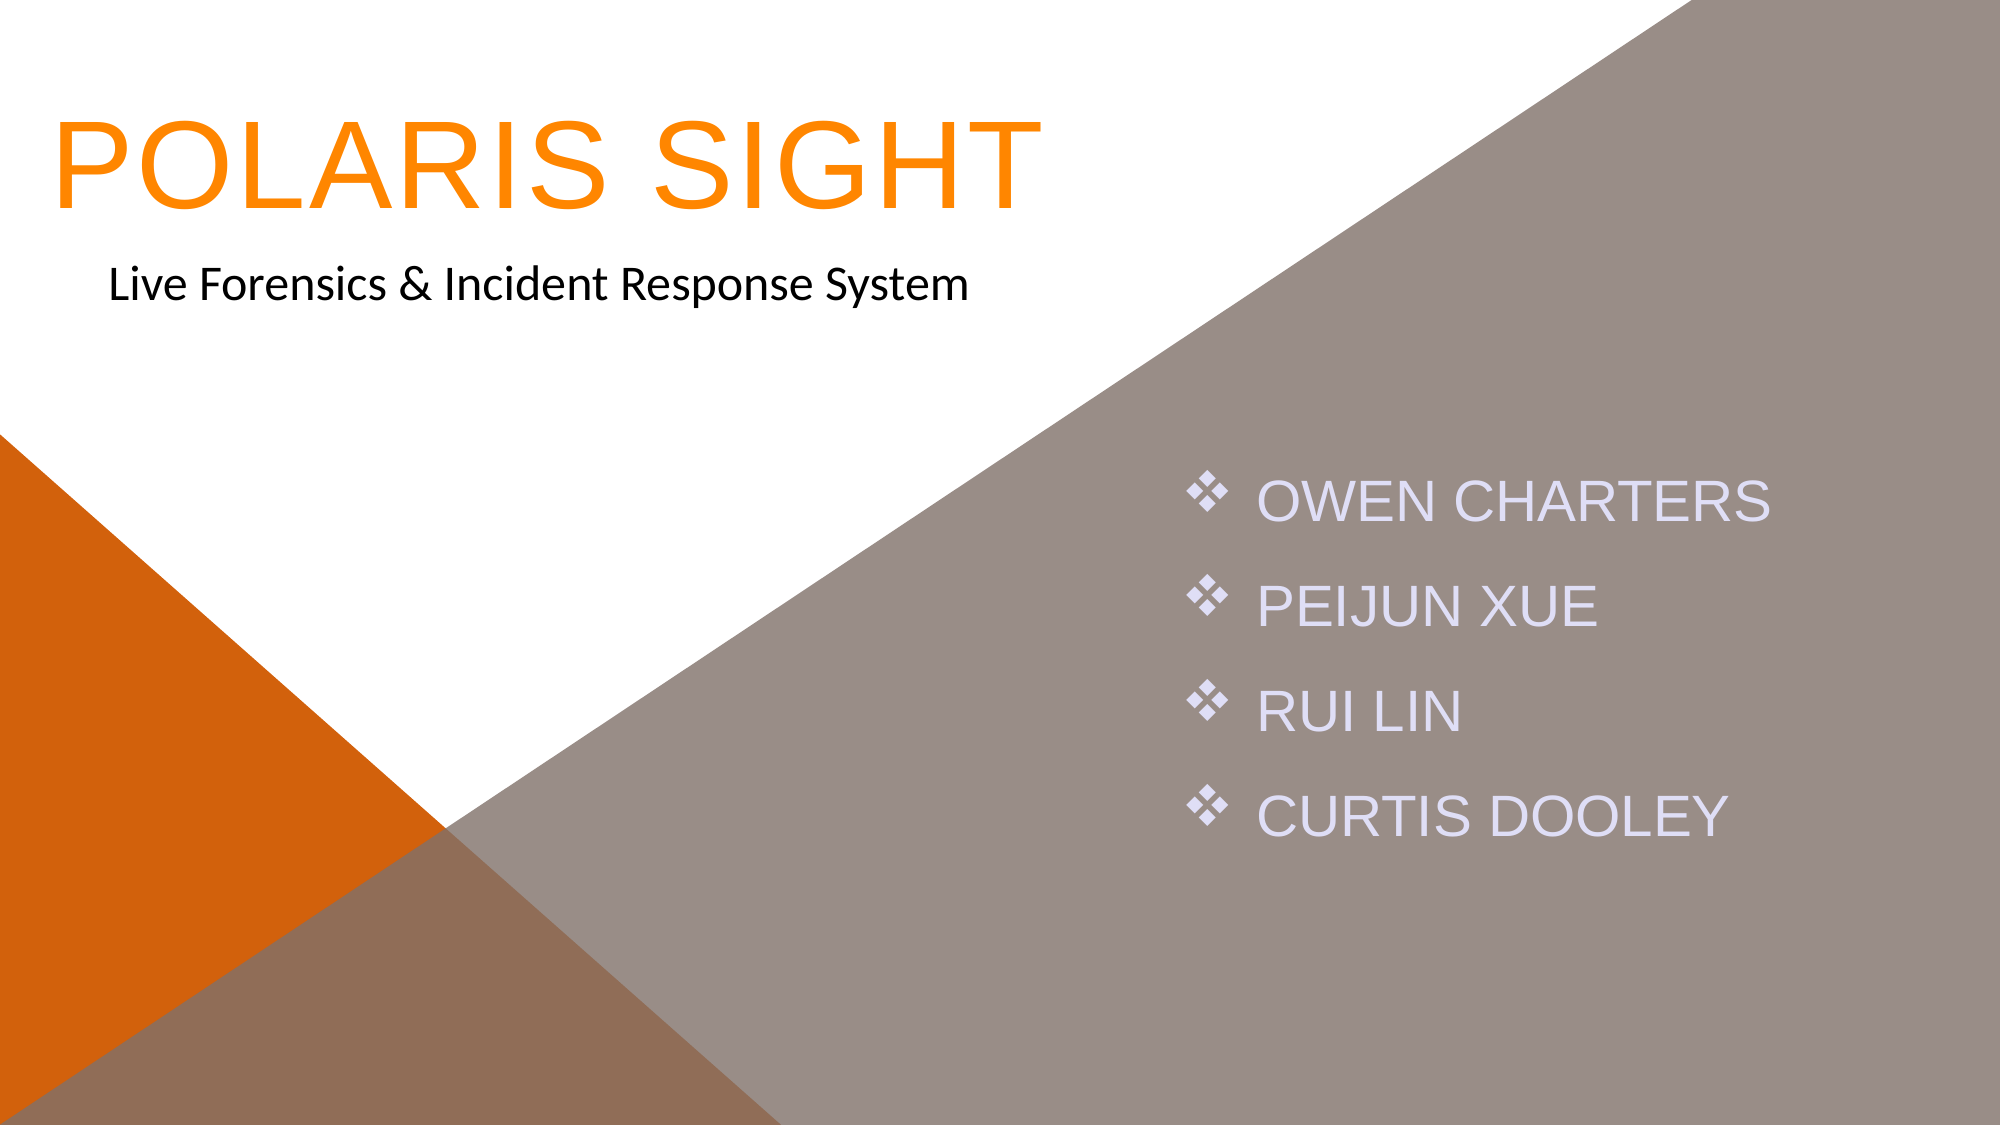

Polaris Sight
Live Forensics & Incident Response System
OWEN CHARTERS
PEIJUN XUE
RUI LIN
CURTIS DOOLEY